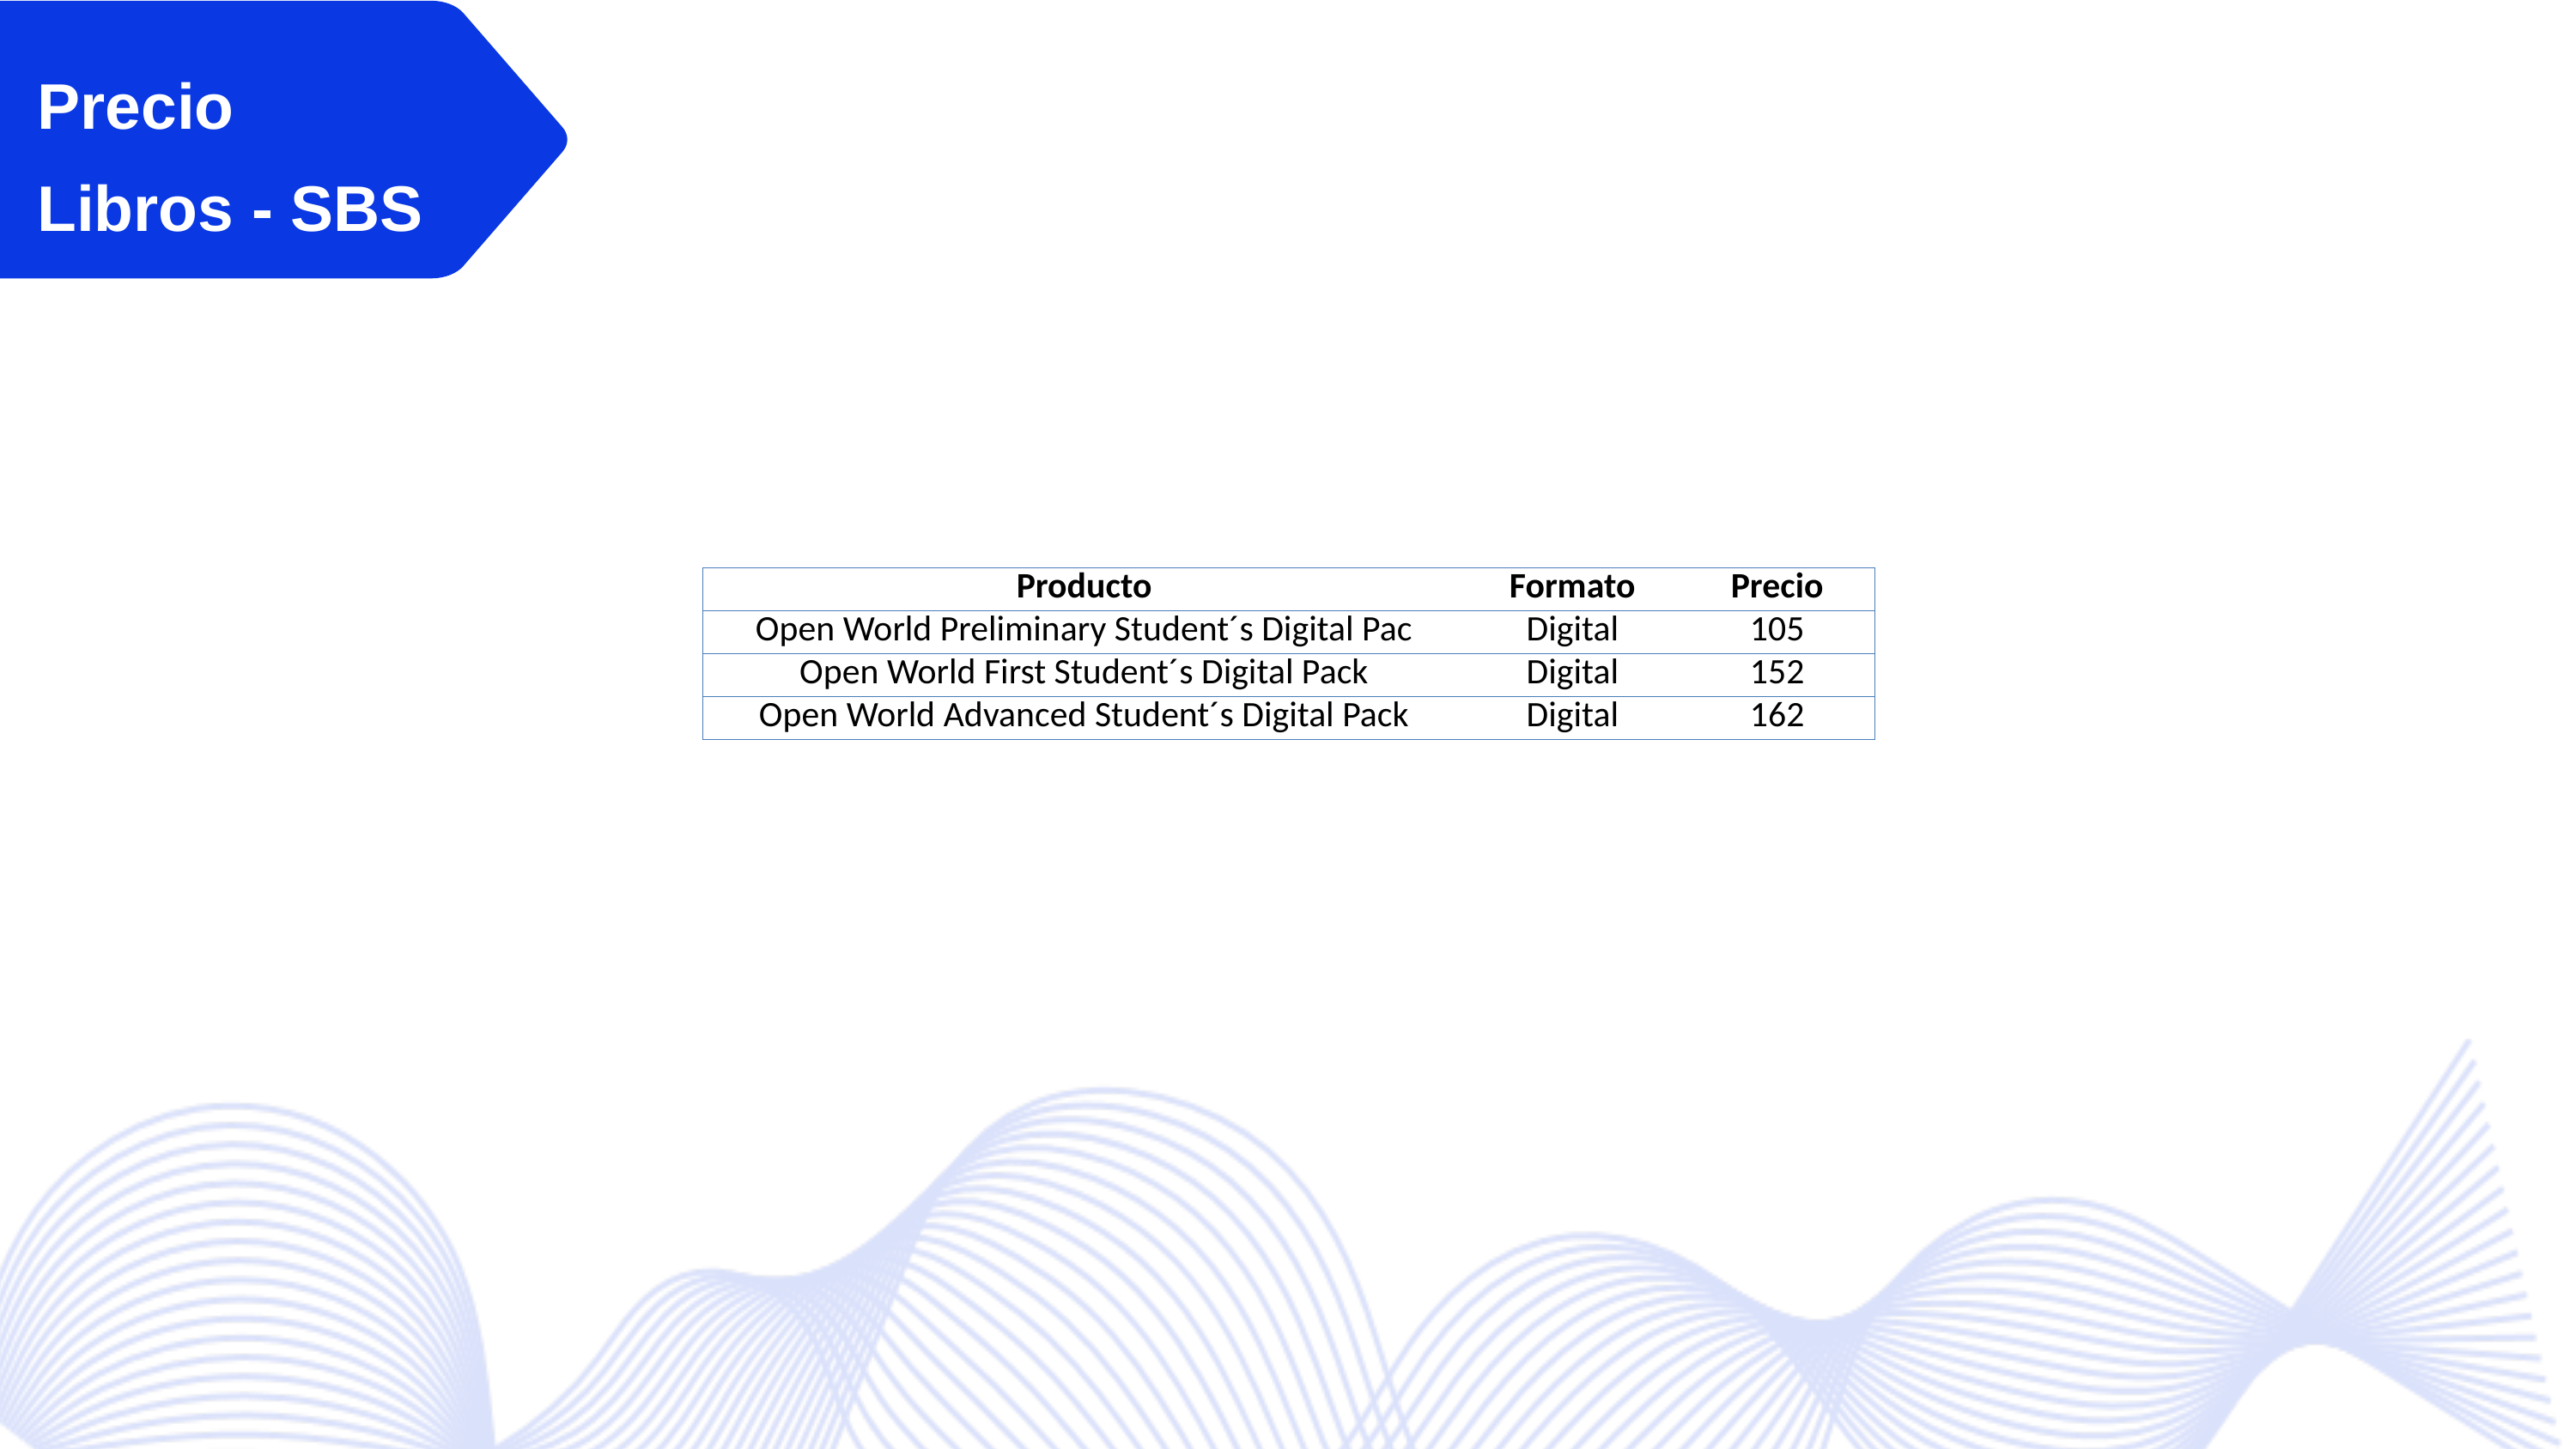

Precio
Libros - SBS
| Producto | Formato | Precio |
| --- | --- | --- |
| Open World Preliminary Student´s Digital Pac | Digital | 105 |
| Open World First Student´s Digital Pack | Digital | 152 |
| Open World Advanced Student´s Digital Pack | Digital | 162 |